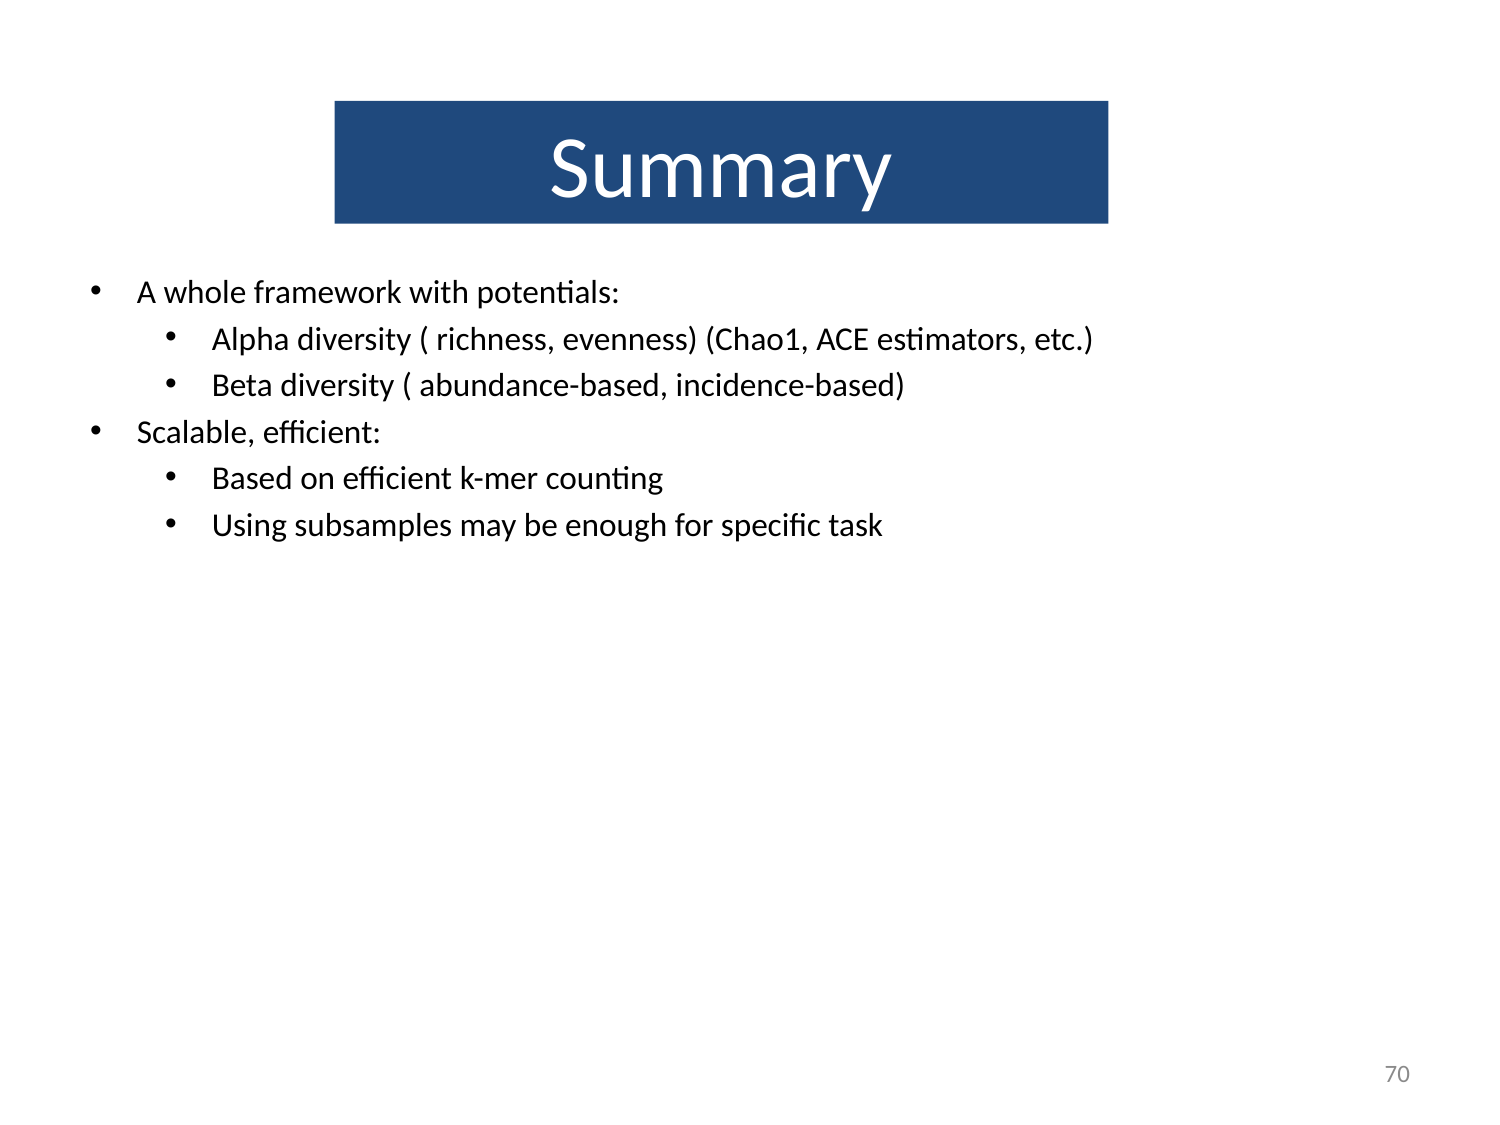

# Summary
A whole framework with potentials:
Alpha diversity ( richness, evenness) (Chao1, ACE estimators, etc.)
Beta diversity ( abundance-based, incidence-based)
Scalable, efficient:
Based on efficient k-mer counting
Using subsamples may be enough for specific task
70